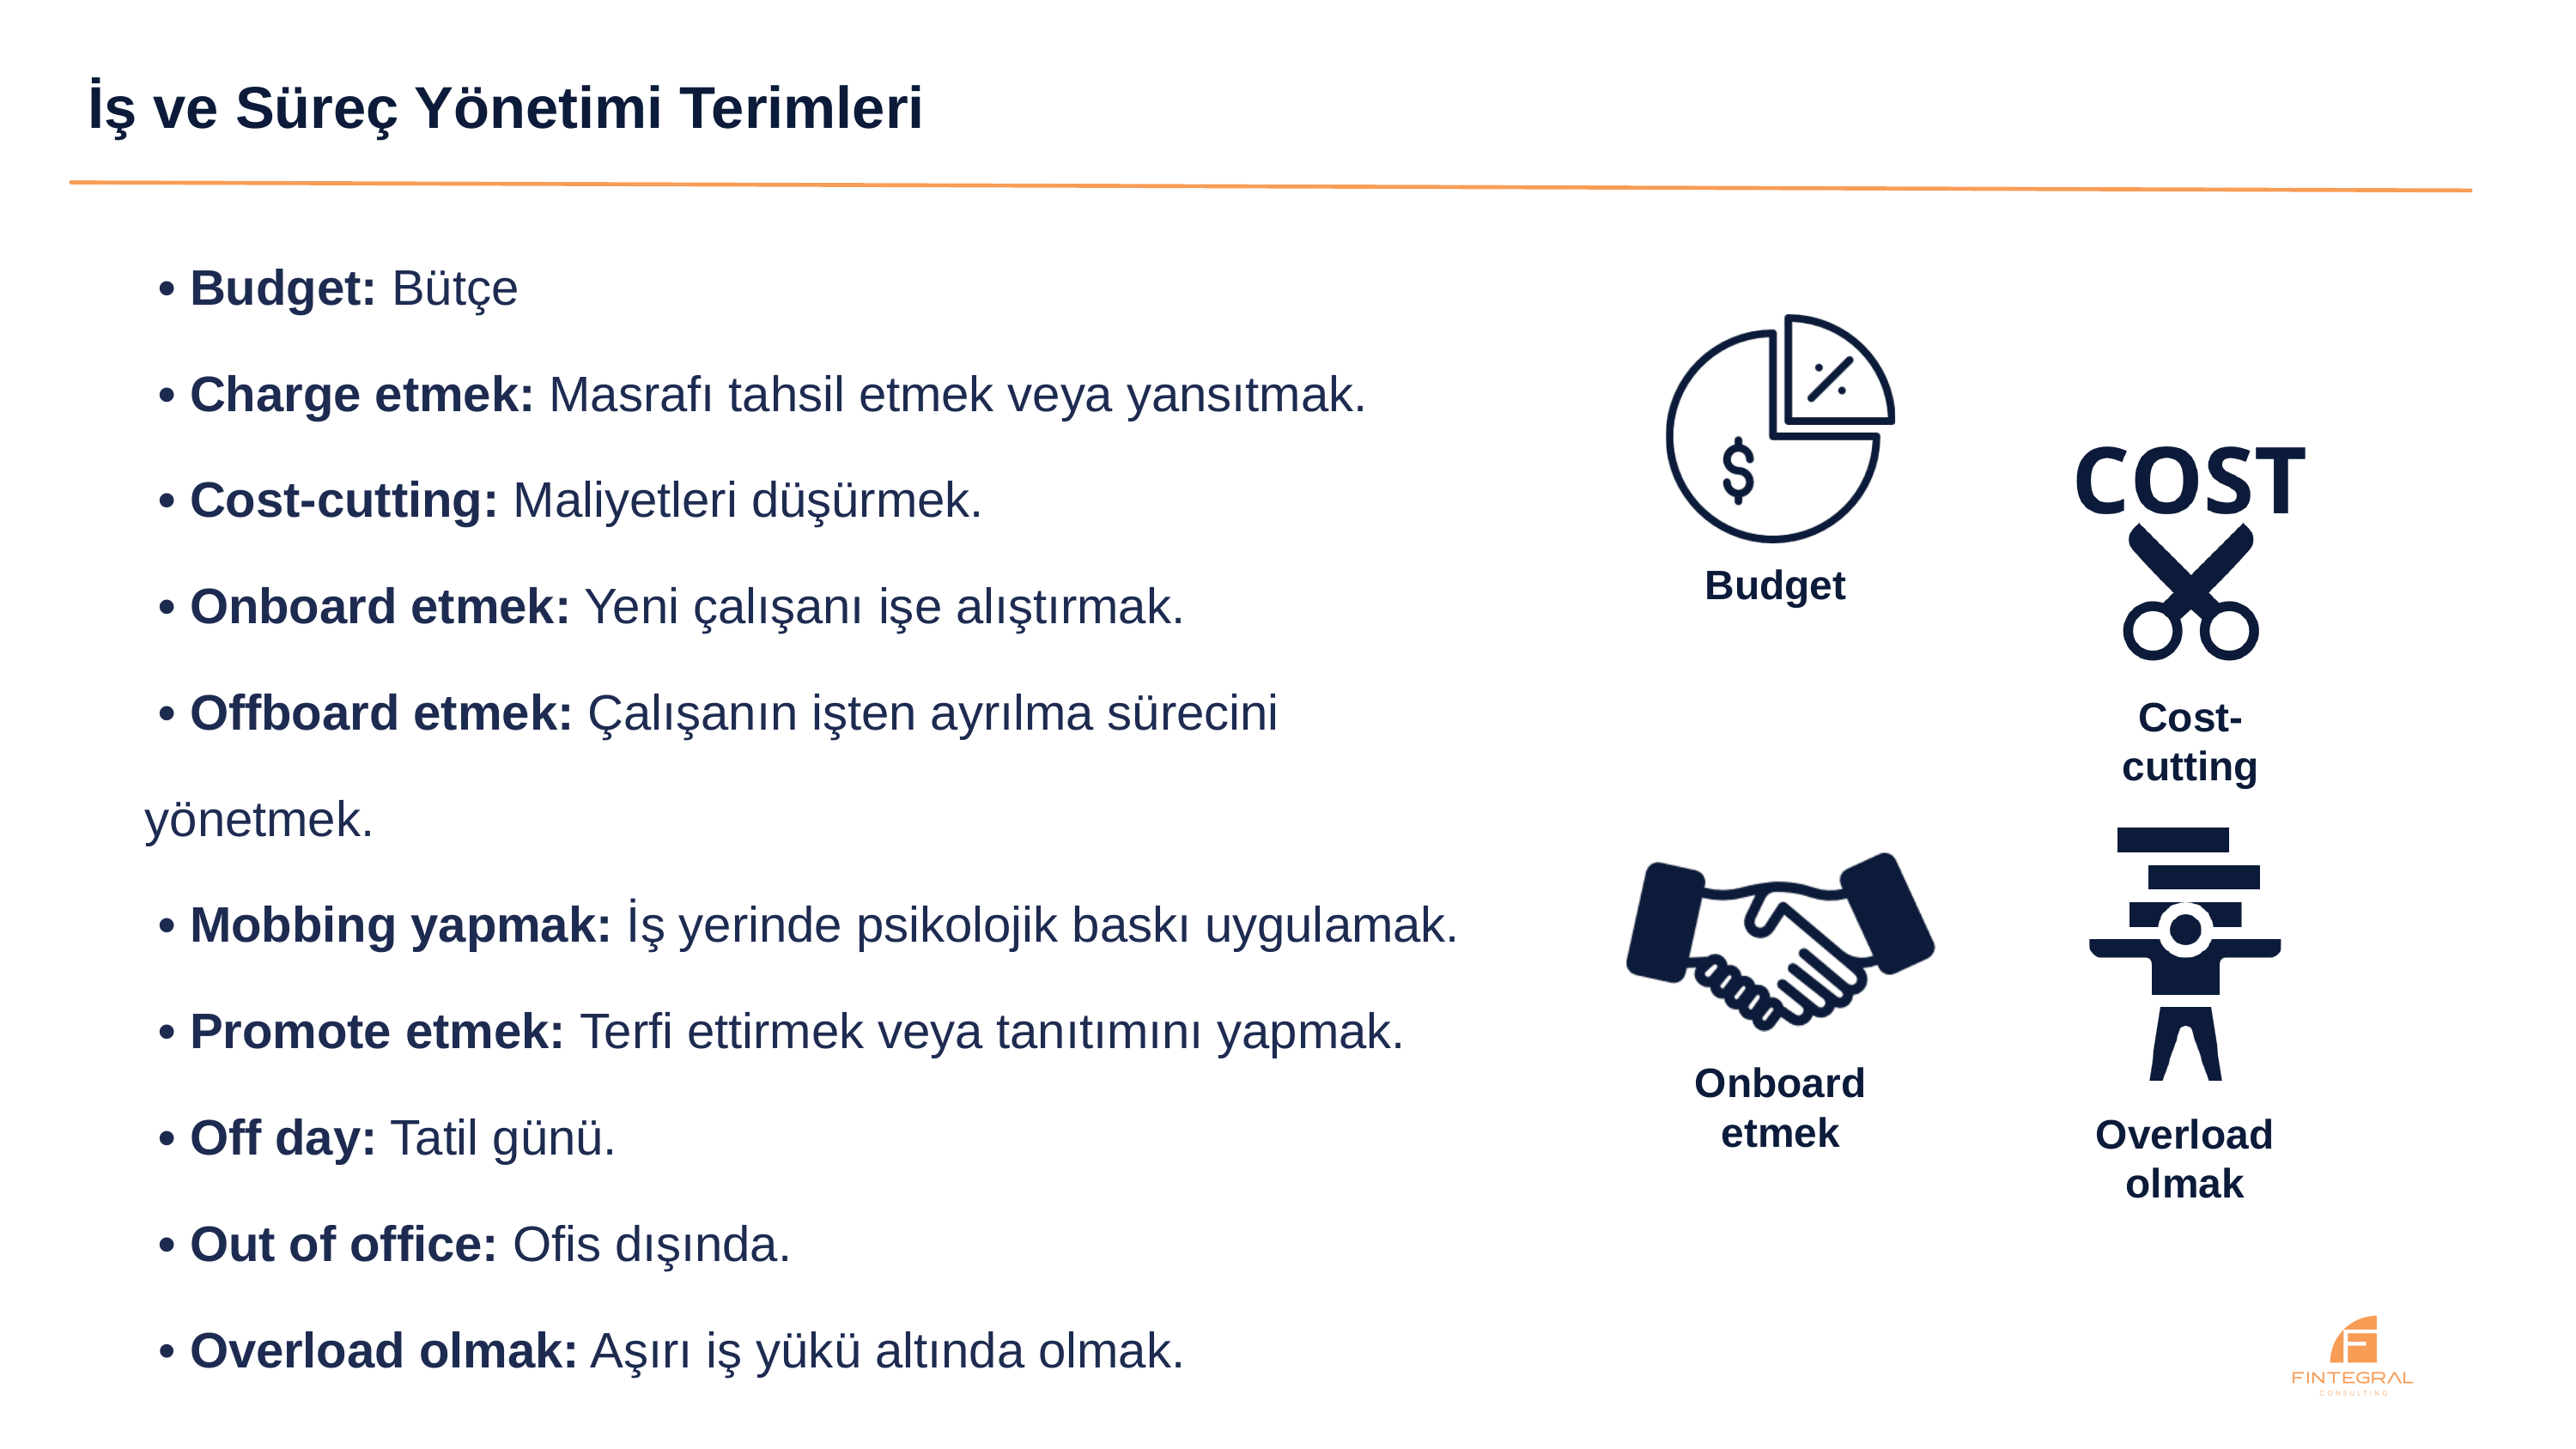

İş ve Süreç Yönetimi Terimleri

 • Budget: Bütçe
 • Charge etmek: Masrafı tahsil etmek veya yansıtmak.
 • Cost-cutting: Maliyetleri düşürmek.
 • Onboard etmek: Yeni çalışanı işe alıştırmak.
 • Offboard etmek: Çalışanın işten ayrılma sürecini yönetmek.
 • Mobbing yapmak: İş yerinde psikolojik baskı uygulamak.
 • Promote etmek: Terfi ettirmek veya tanıtımını yapmak.
 • Off day: Tatil günü.
 • Out of office: Ofis dışında.
 • Overload olmak: Aşırı iş yükü altında olmak.

Budget
Cost-cutting

Onboard etmek
Overload olmak